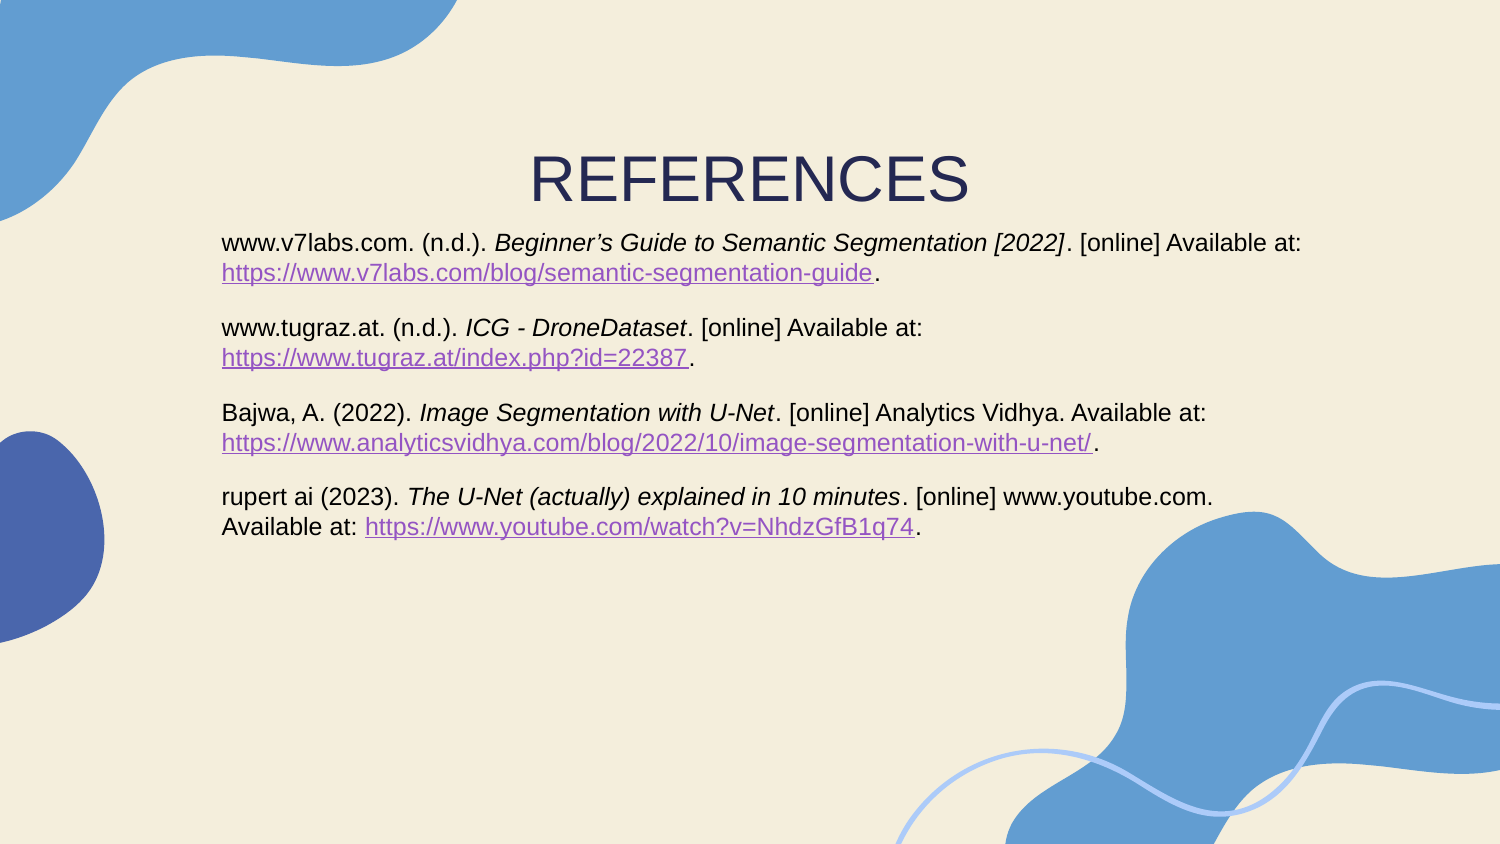

# REFERENCES
www.v7labs.com. (n.d.). Beginner’s Guide to Semantic Segmentation [2022]. [online] Available at: https://www.v7labs.com/blog/semantic-segmentation-guide.
www.tugraz.at. (n.d.). ICG - DroneDataset. [online] Available at: https://www.tugraz.at/index.php?id=22387.
Bajwa, A. (2022). Image Segmentation with U-Net. [online] Analytics Vidhya. Available at: https://www.analyticsvidhya.com/blog/2022/10/image-segmentation-with-u-net/.
rupert ai (2023). The U-Net (actually) explained in 10 minutes. [online] www.youtube.com. Available at: https://www.youtube.com/watch?v=NhdzGfB1q74.